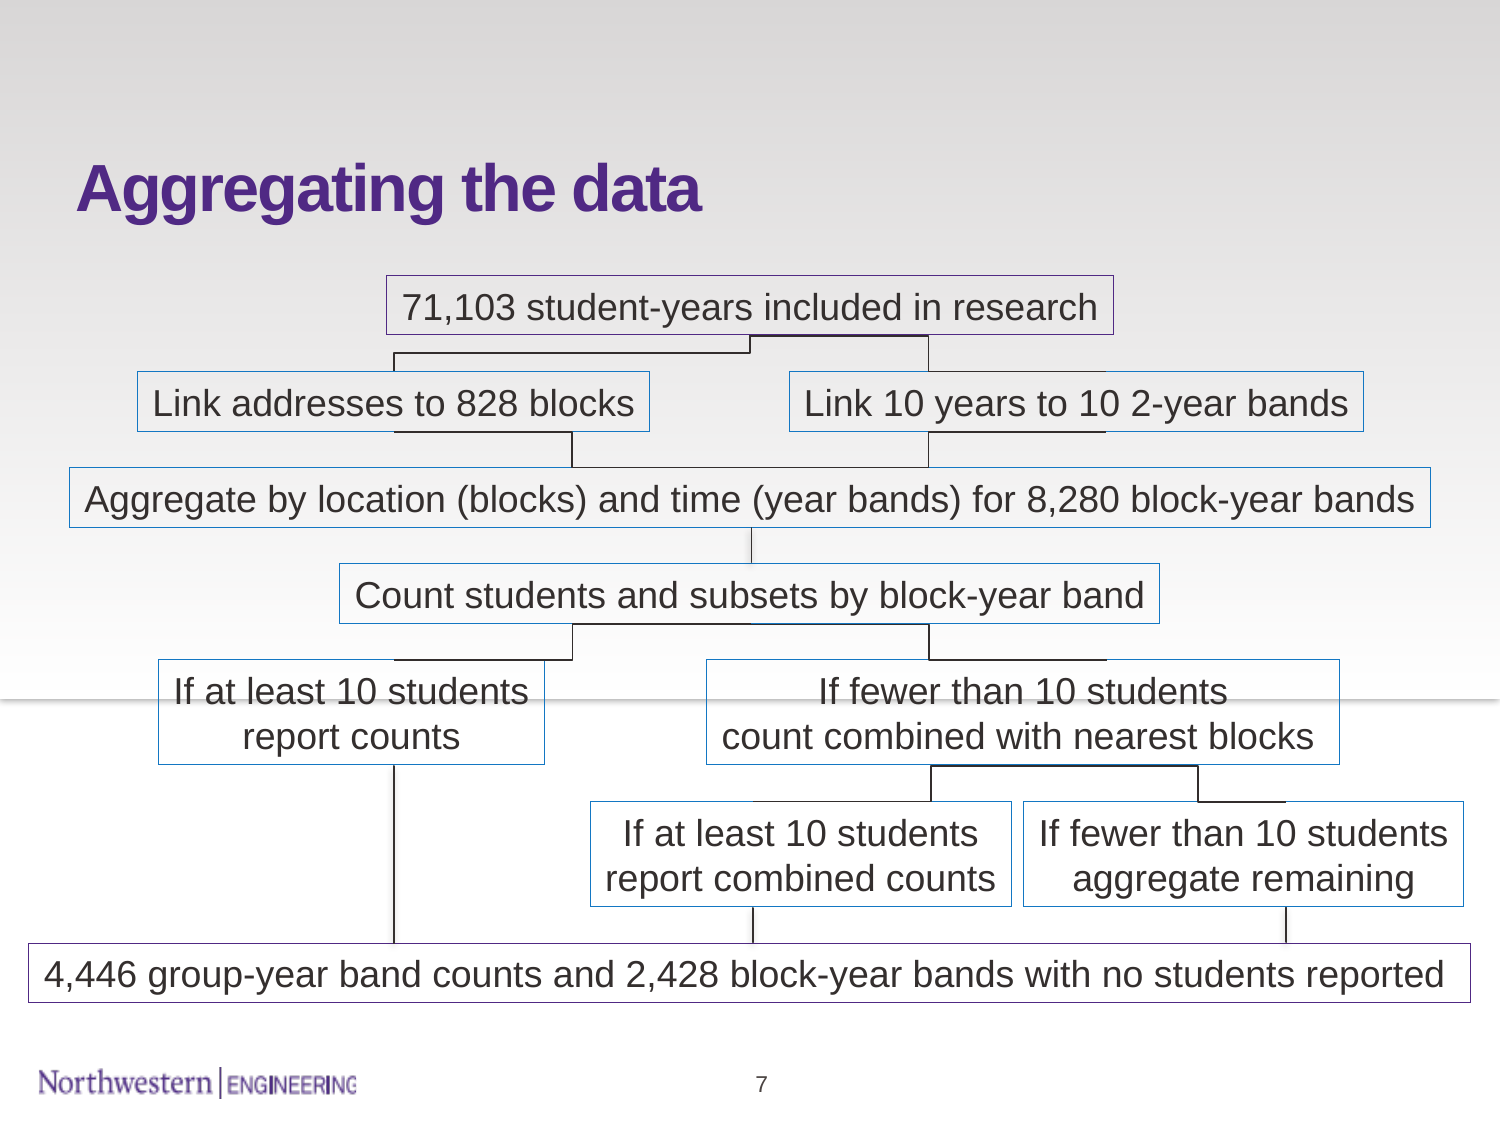

# Aggregating the data
71,103 student-years included in research
Link addresses to 828 blocks
Link 10 years to 10 2-year bands
Aggregate by location (blocks) and time (year bands) for 8,280 block-year bands

Count students and subsets by block-year band
If at least 10 students
report counts
If fewer than 10 students
count combined with nearest blocks

If at least 10 students
report combined counts
If fewer than 10 students
aggregate remaining

4,446 group-year band counts and 2,428 block-year bands with no students reported
7